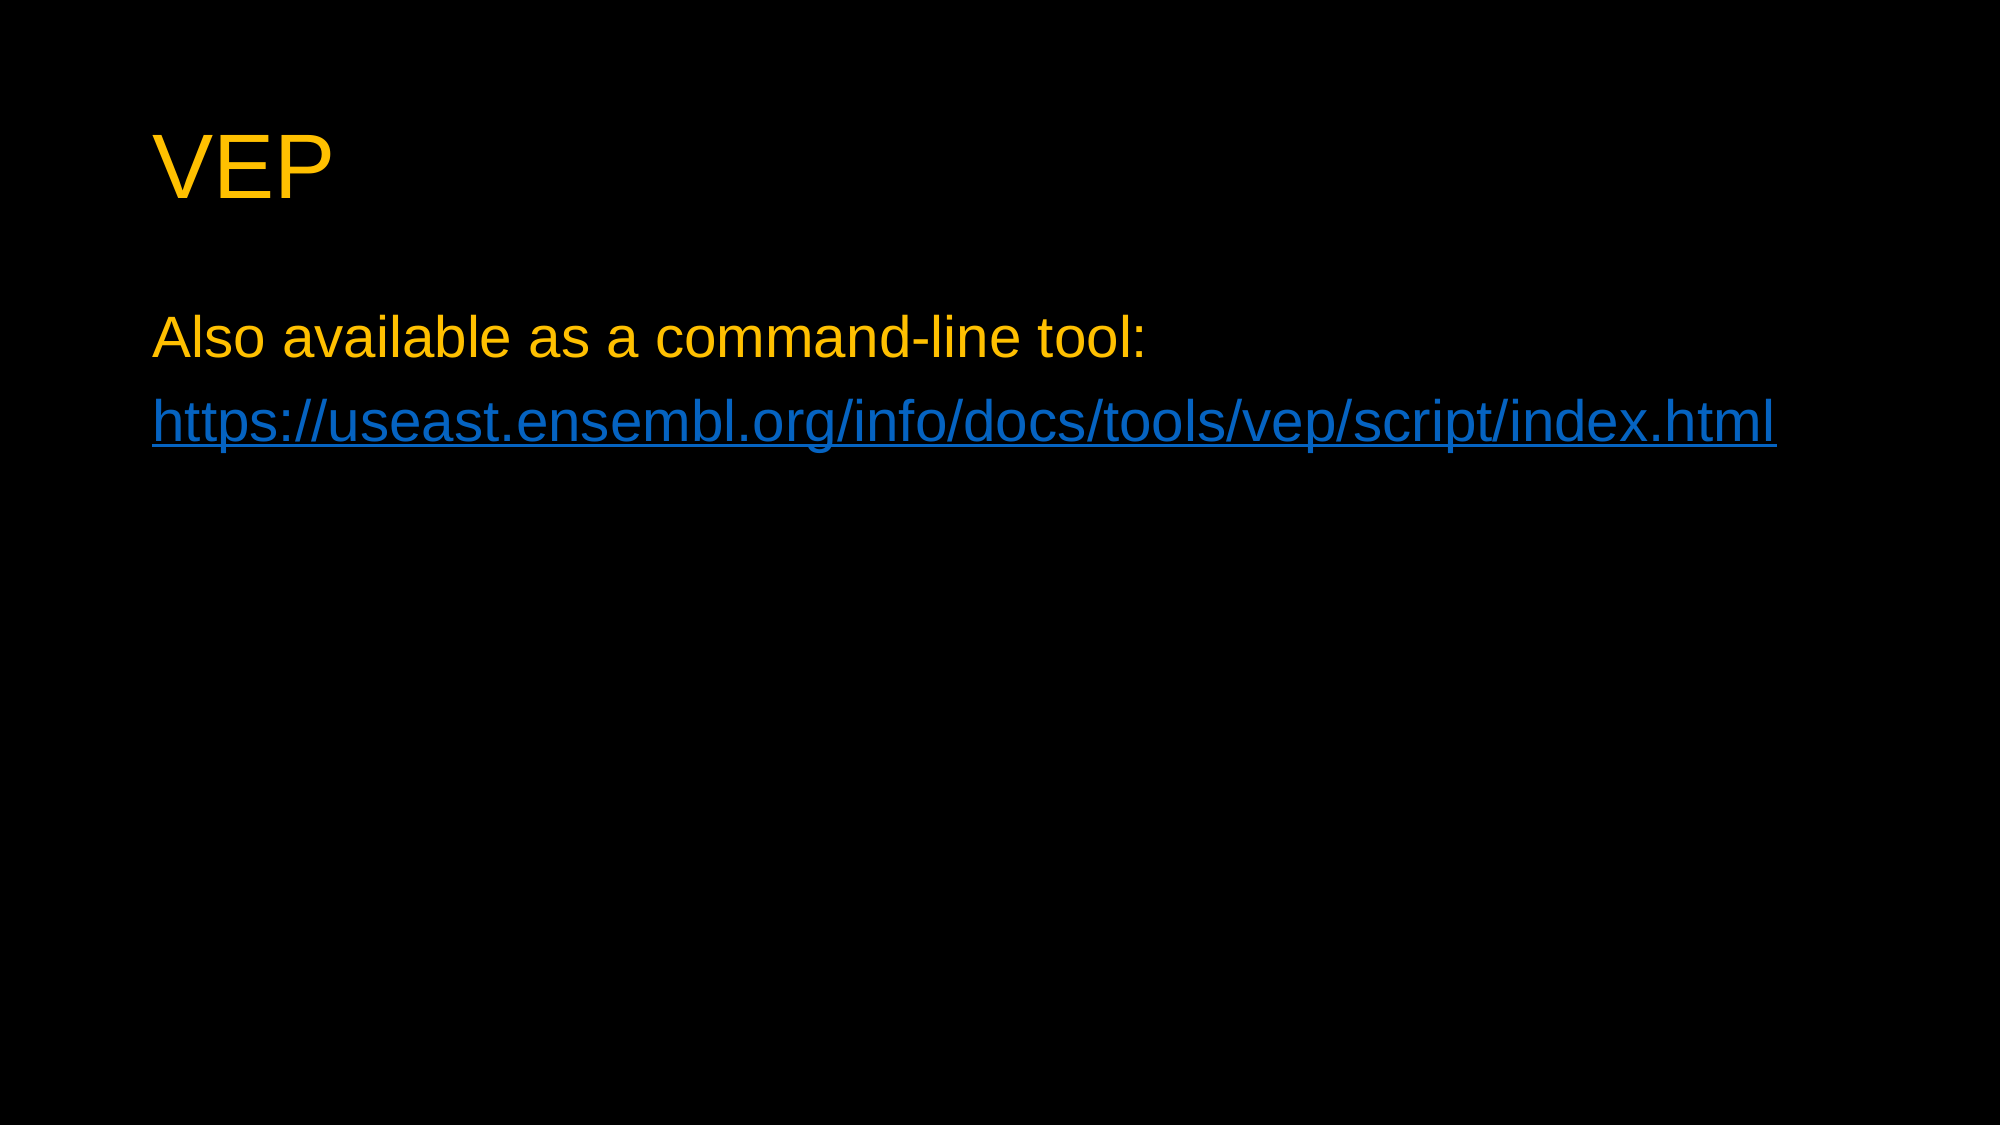

# VEP
Also available as a command-line tool:
https://useast.ensembl.org/info/docs/tools/vep/script/index.html